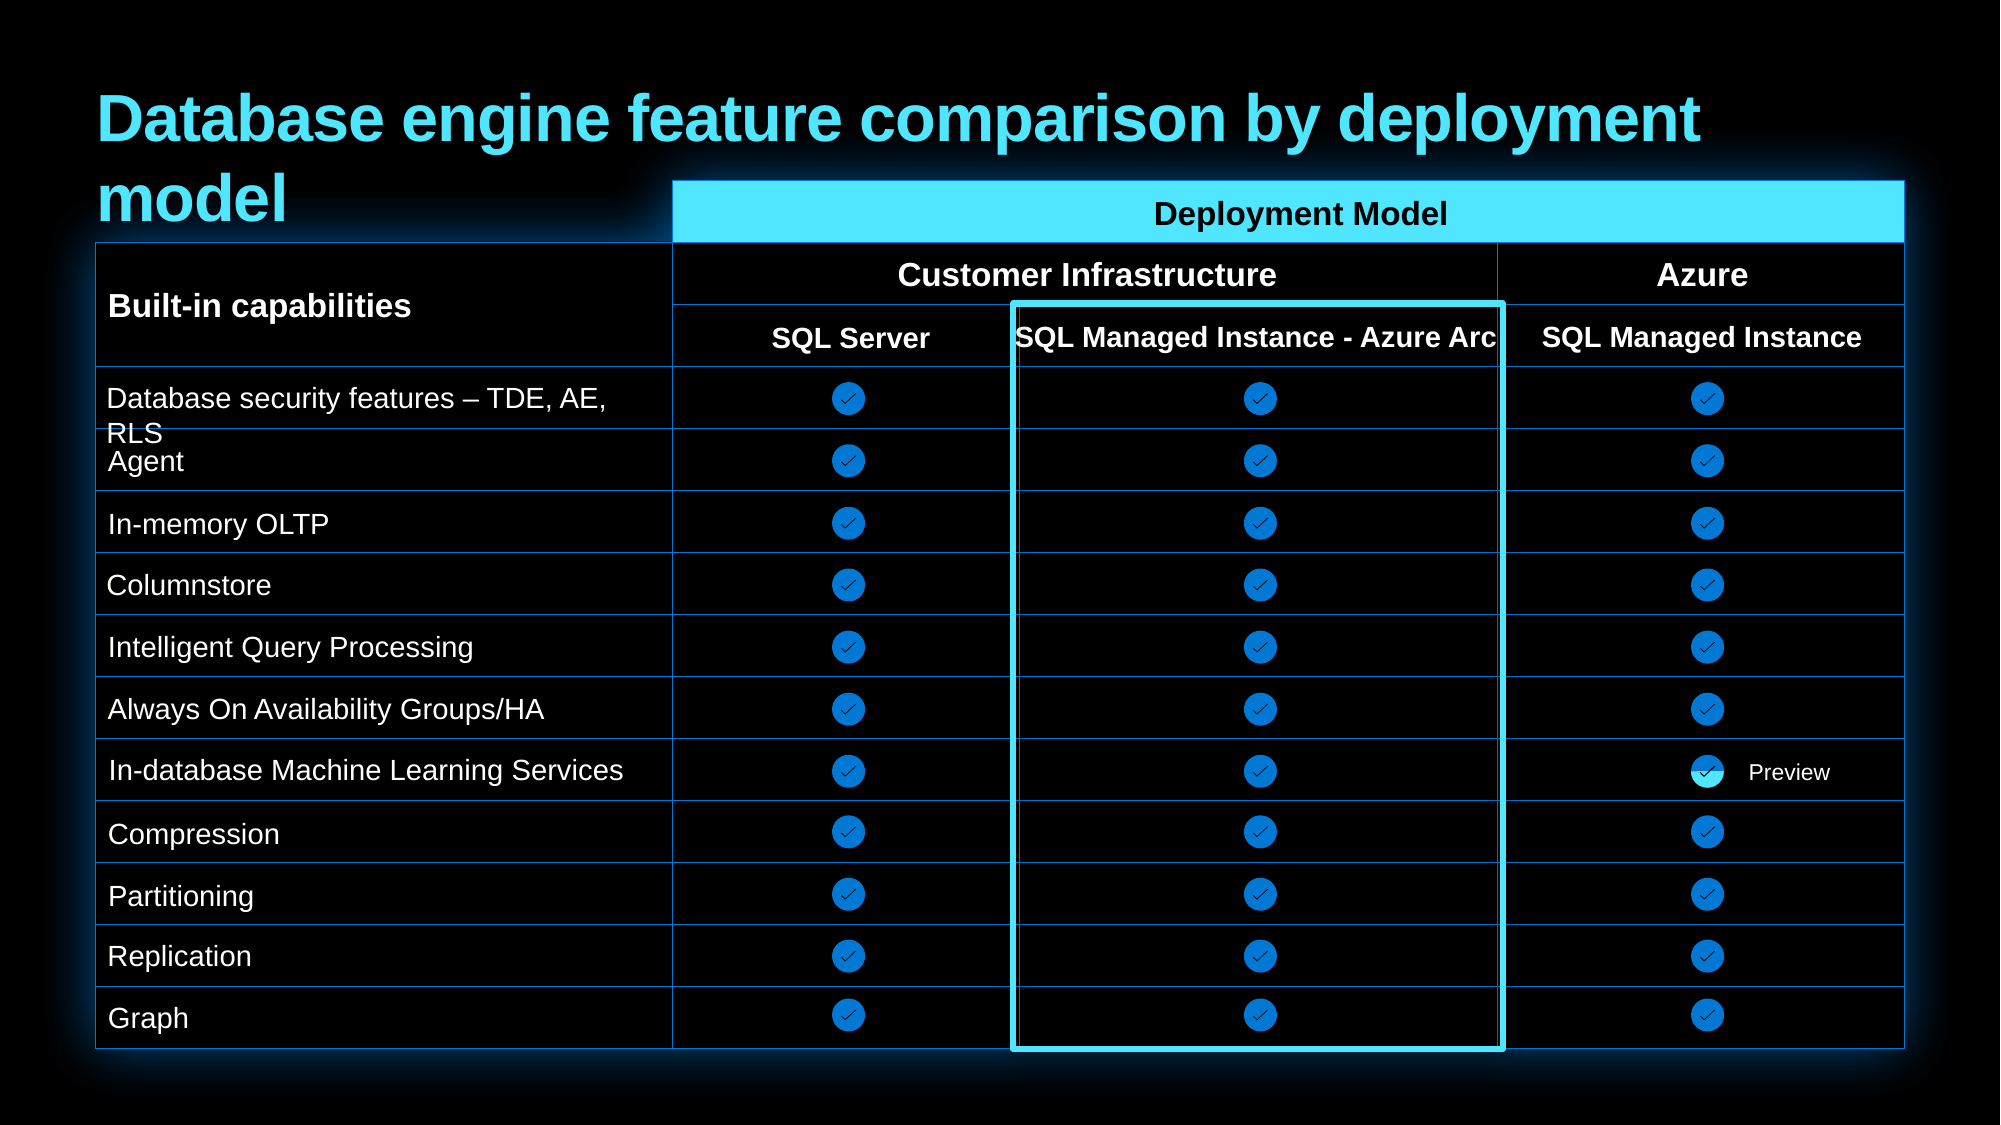

# Database engine feature comparison by deployment model
Deployment Model
Customer Infrastructure
Azure
Built-in capabilities

SQL Managed Instance
SQL Managed Instance - Azure Arc
SQL Server
Database security features – TDE, AE, RLS

Agent

In-memory OLTP

Columnstore

Intelligent Query Processing

Always On Availability Groups/HA

In-database Machine Learning Services

Preview

Compression
Partitioning

Replication

Graph